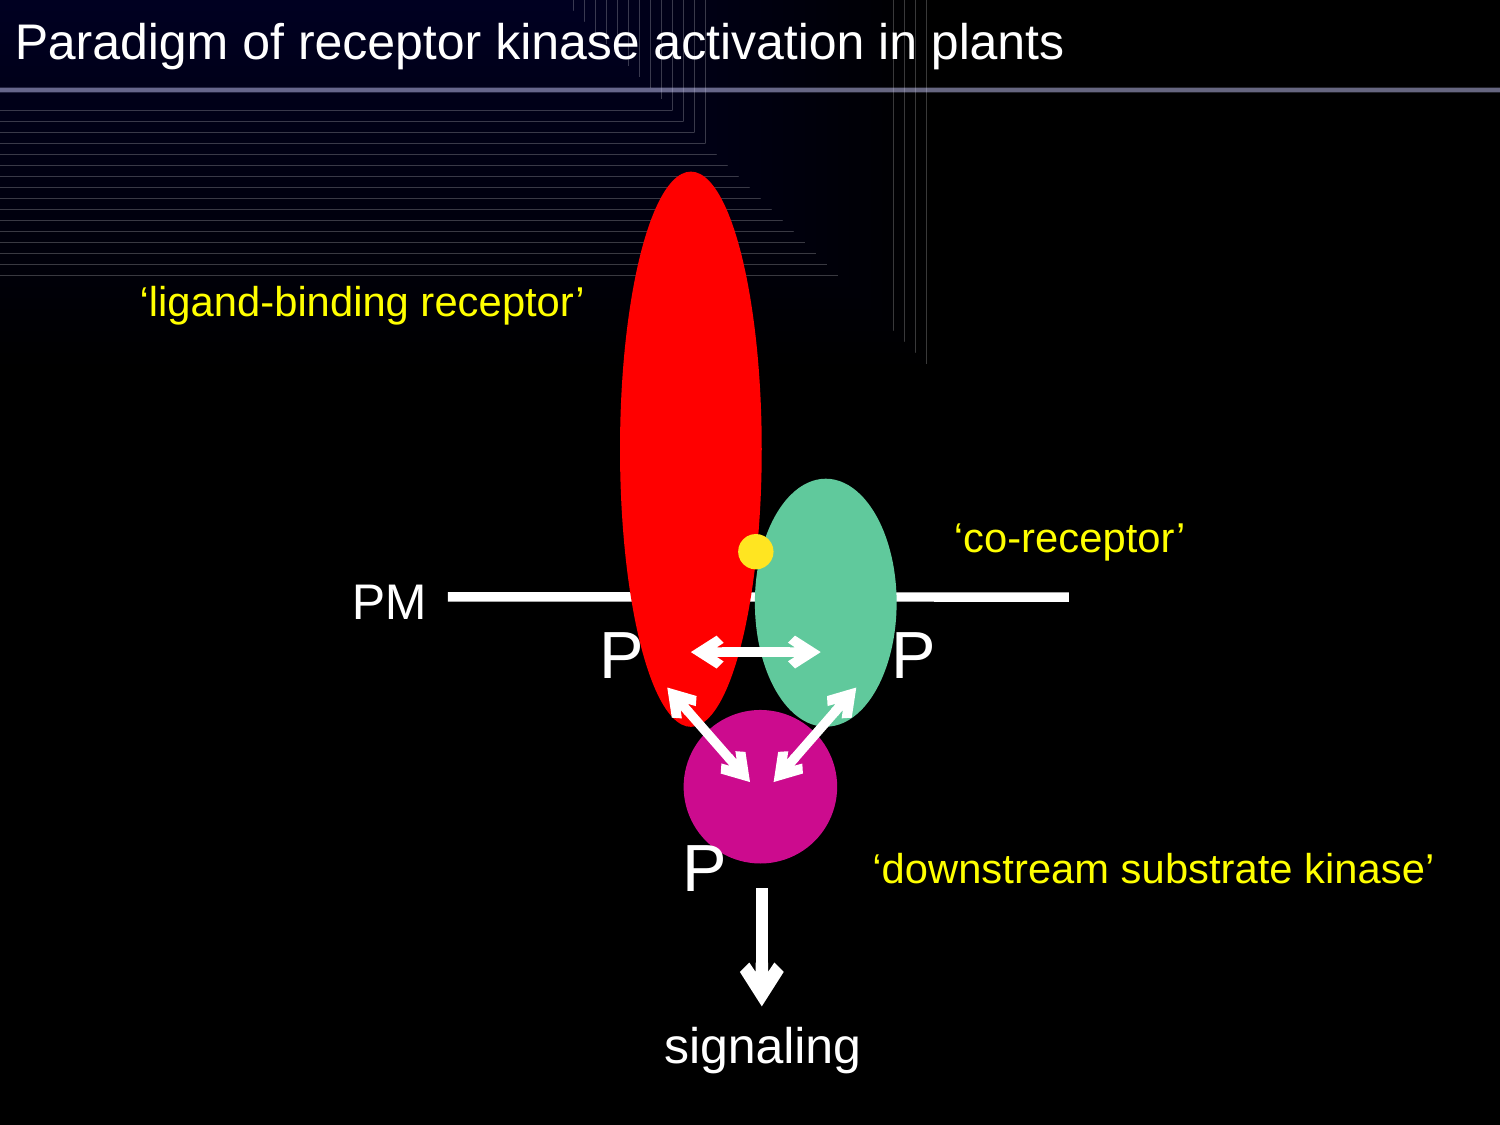

Paradigm of receptor kinase activation in plants

P
P

P
‘ligand-binding receptor’
‘co-receptor’
PM
‘downstream substrate kinase’
signaling